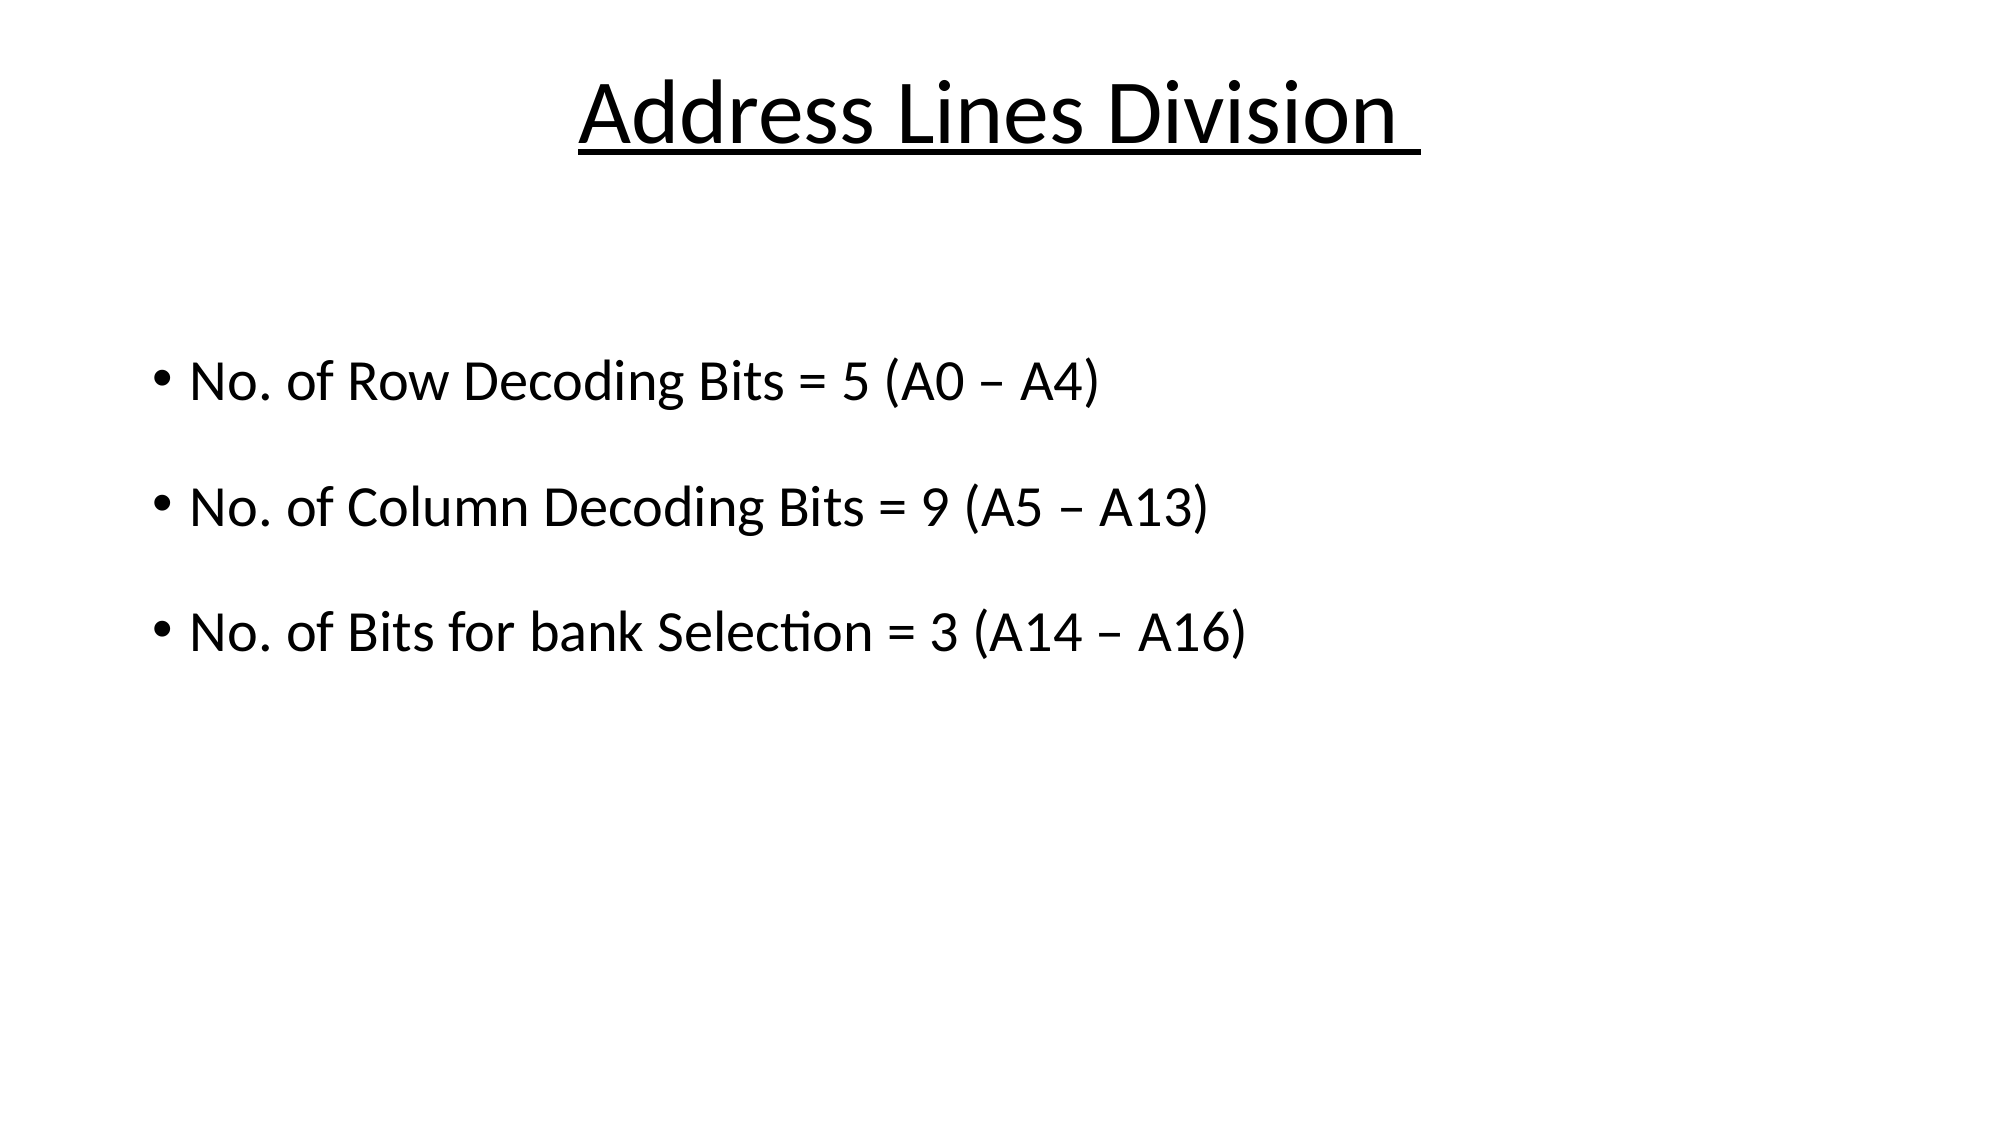

# Address Lines Division
No. of Row Decoding Bits = 5 (A0 – A4)
No. of Column Decoding Bits = 9 (A5 – A13)
No. of Bits for bank Selection = 3 (A14 – A16)